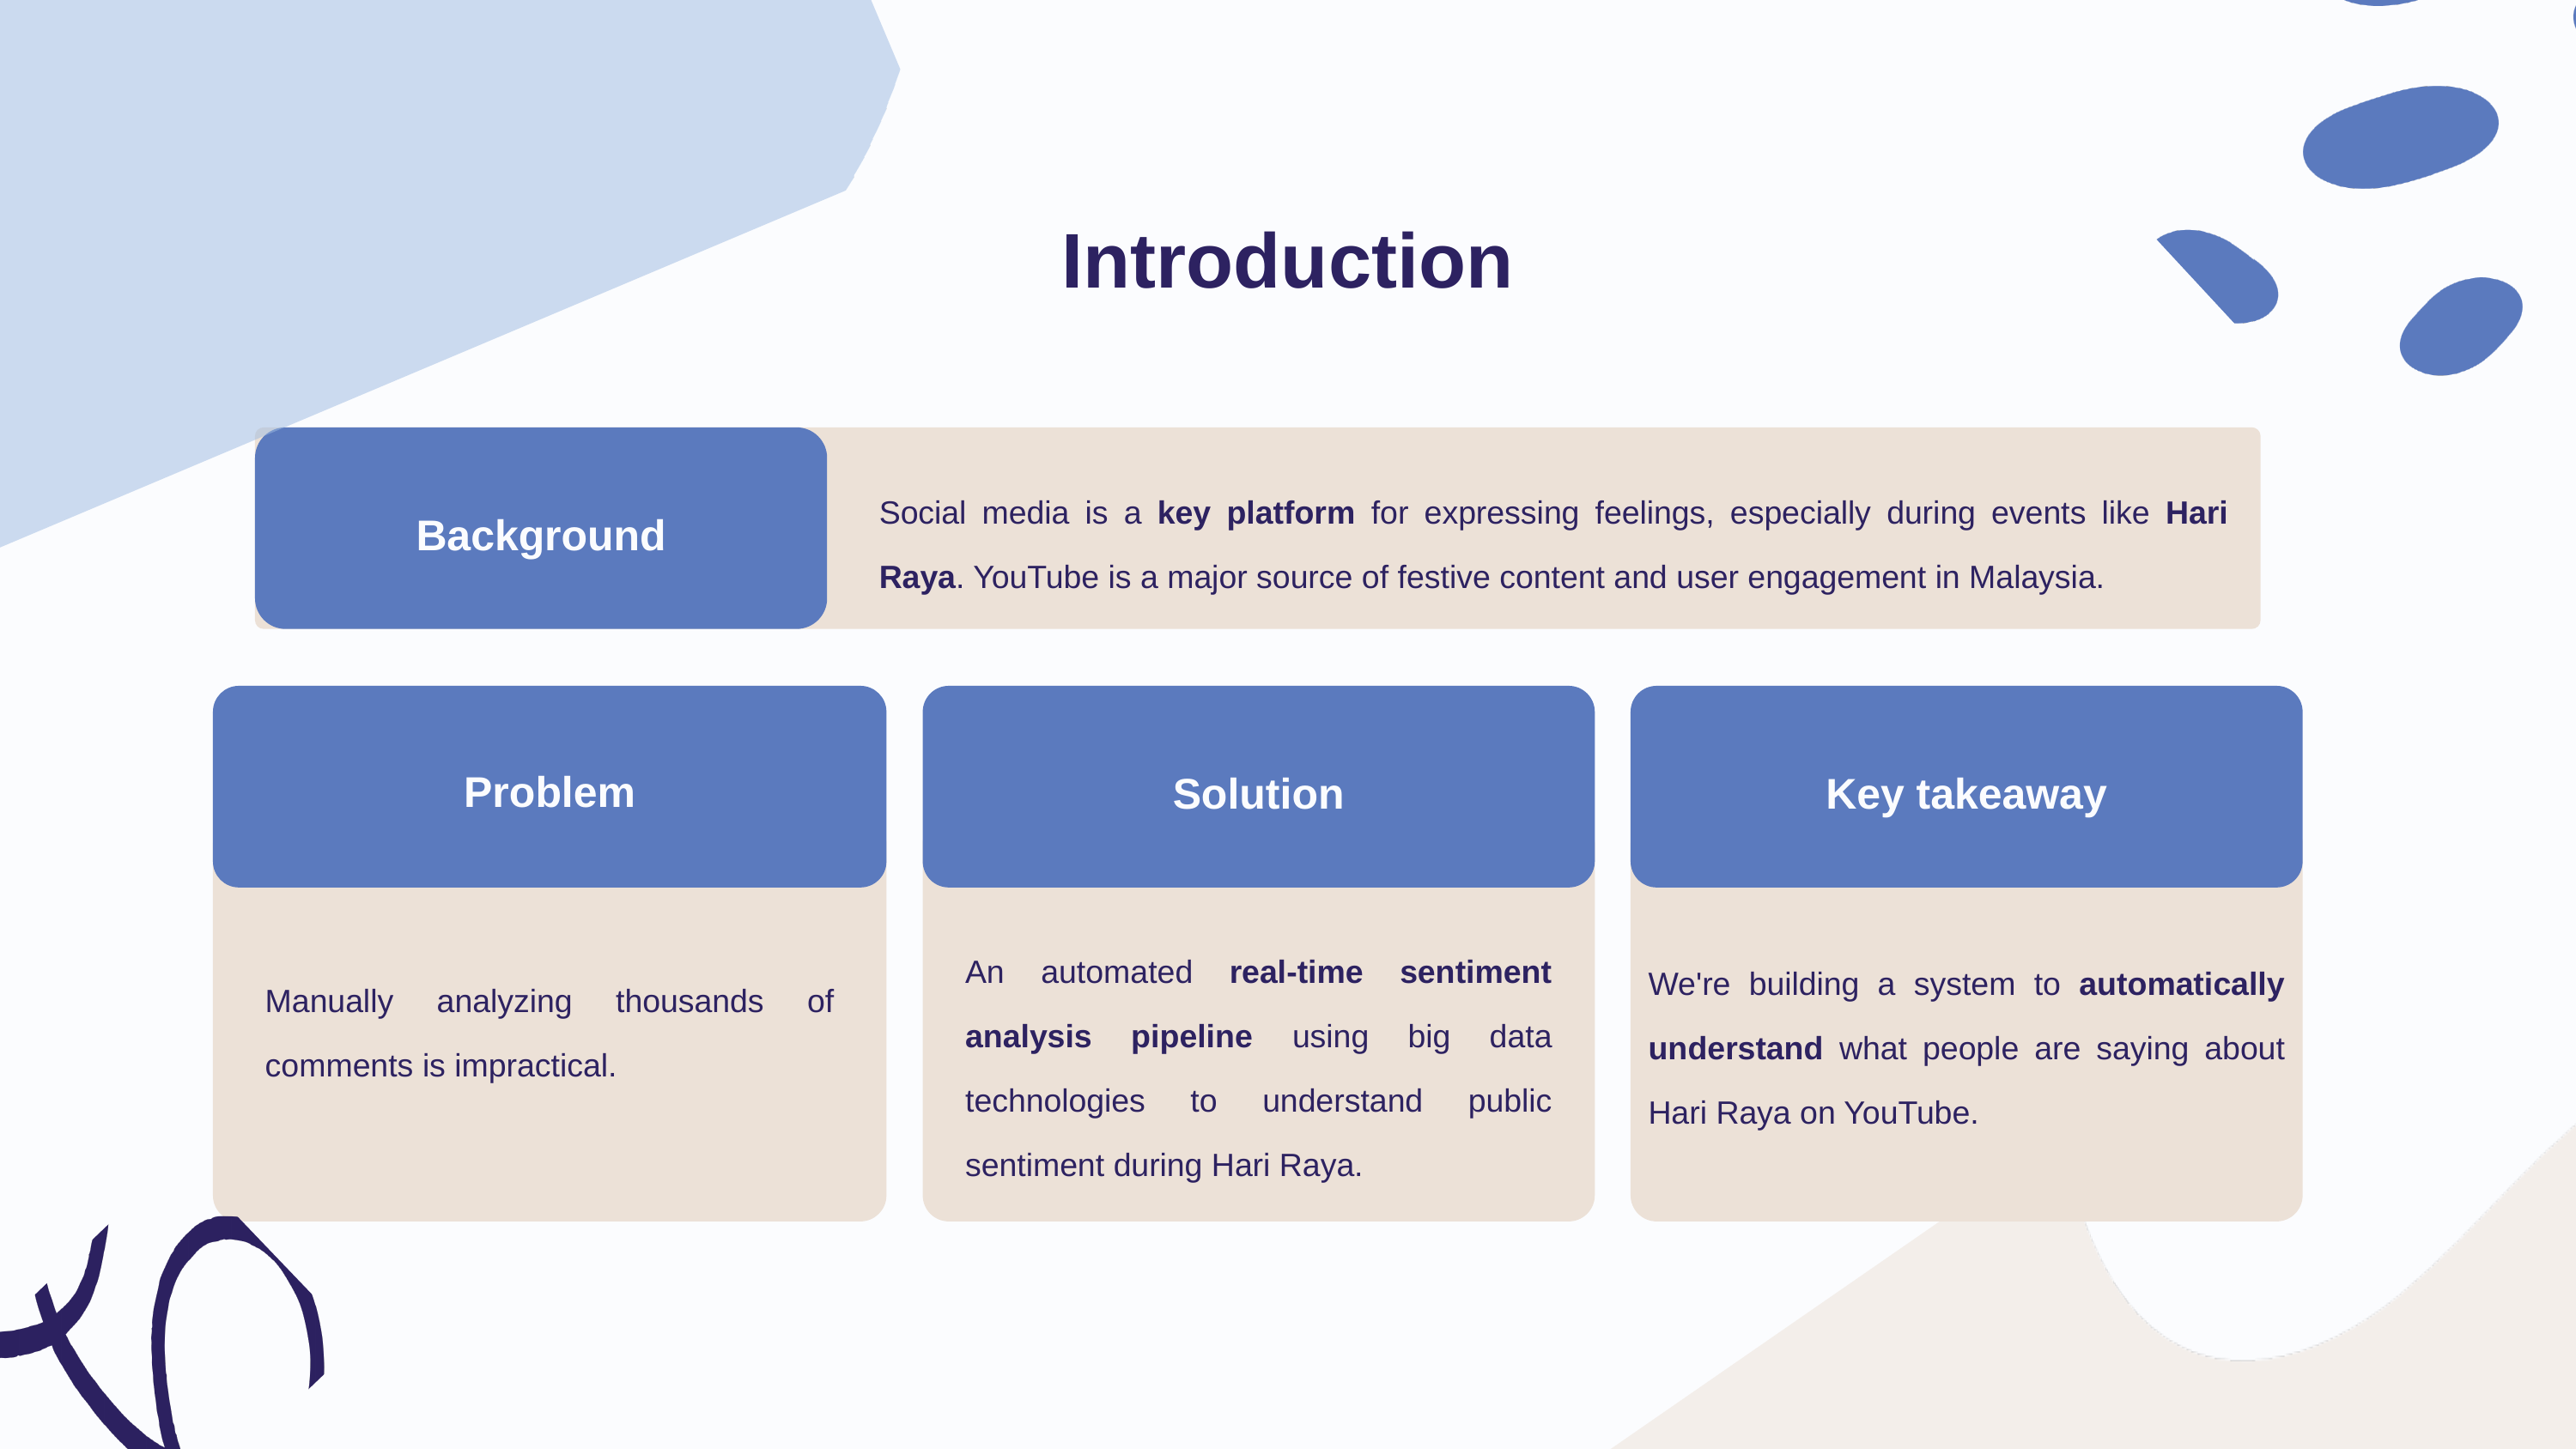

Introduction

Social media is a key platform for expressing feelings, especially during events like Hari Raya. YouTube is a major source of festive content and user engagement in Malaysia.

Background

Problem
Solution
Key takeaway

An automated real-time sentiment analysis pipeline using big data technologies to understand public sentiment during Hari Raya.
We're building a system to automatically understand what people are saying about Hari Raya on YouTube.
Manually analyzing thousands of comments is impractical.